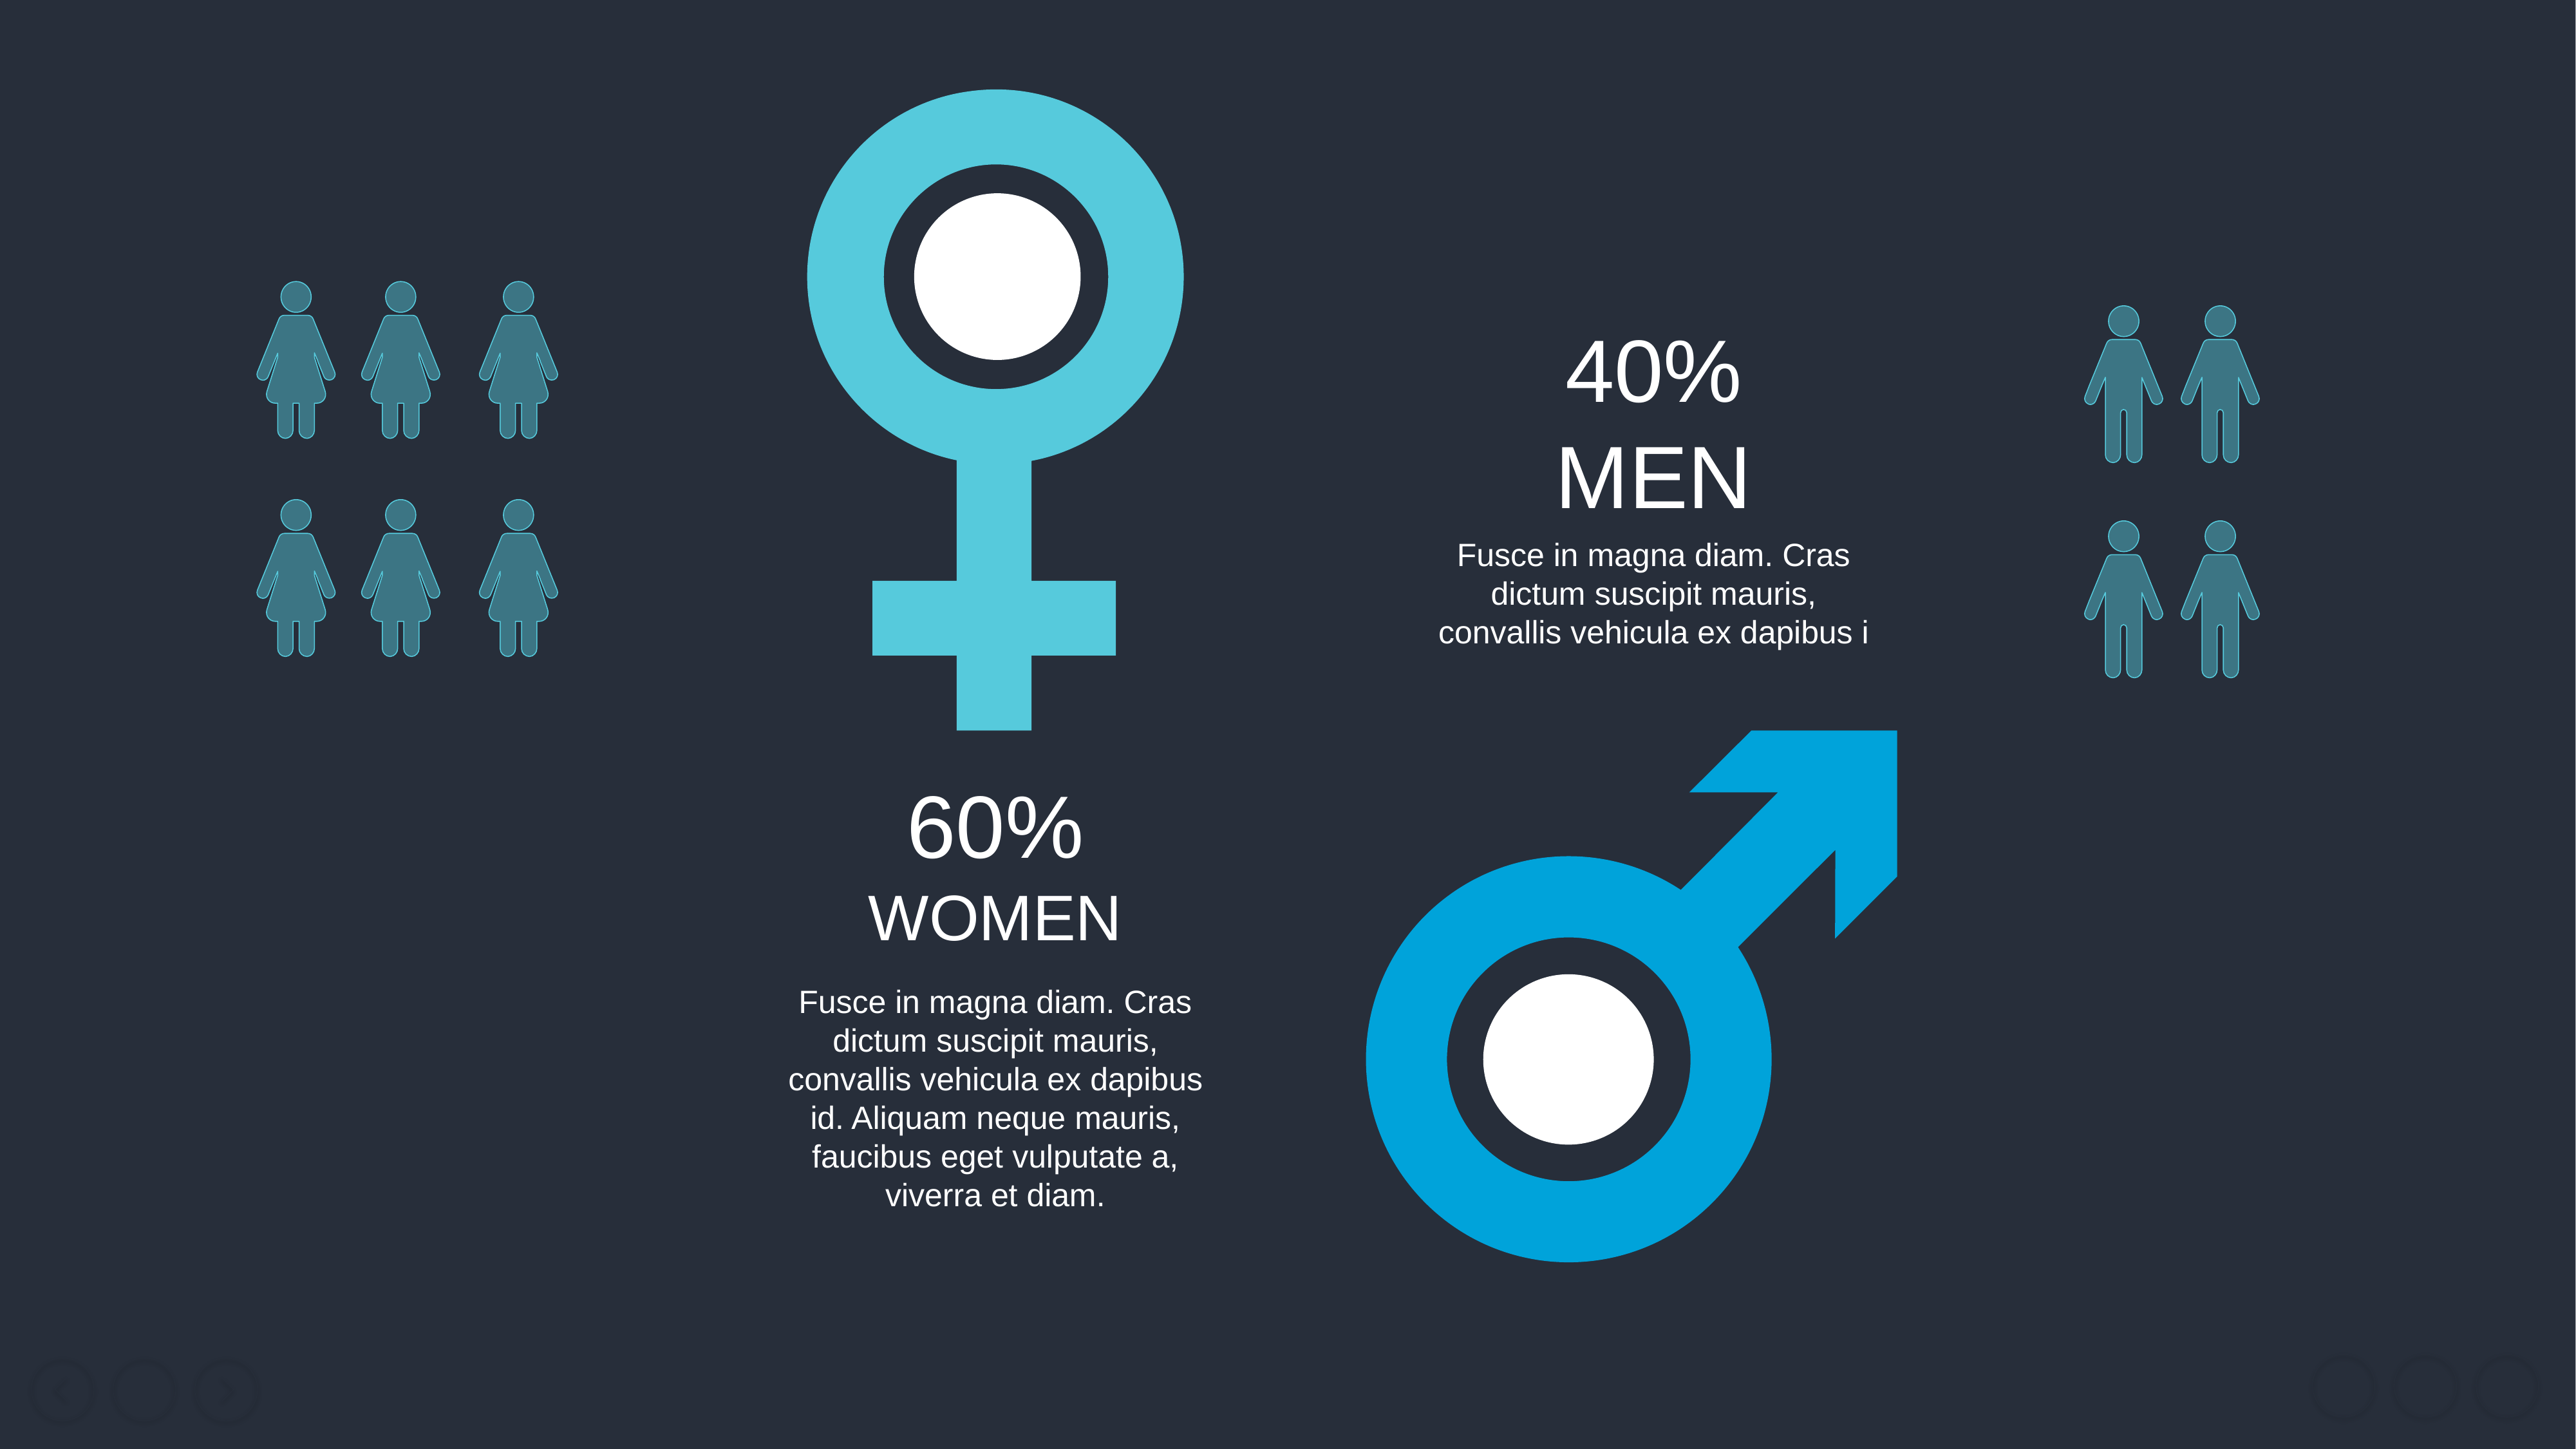

40%
MEN

Fusce in magna diam. Cras dictum suscipit mauris, convallis vehicula ex dapibus i

60%
WOMEN
Fusce in magna diam. Cras dictum suscipit mauris, convallis vehicula ex dapibus id. Aliquam neque mauris, faucibus eget vulputate a, viverra et diam.